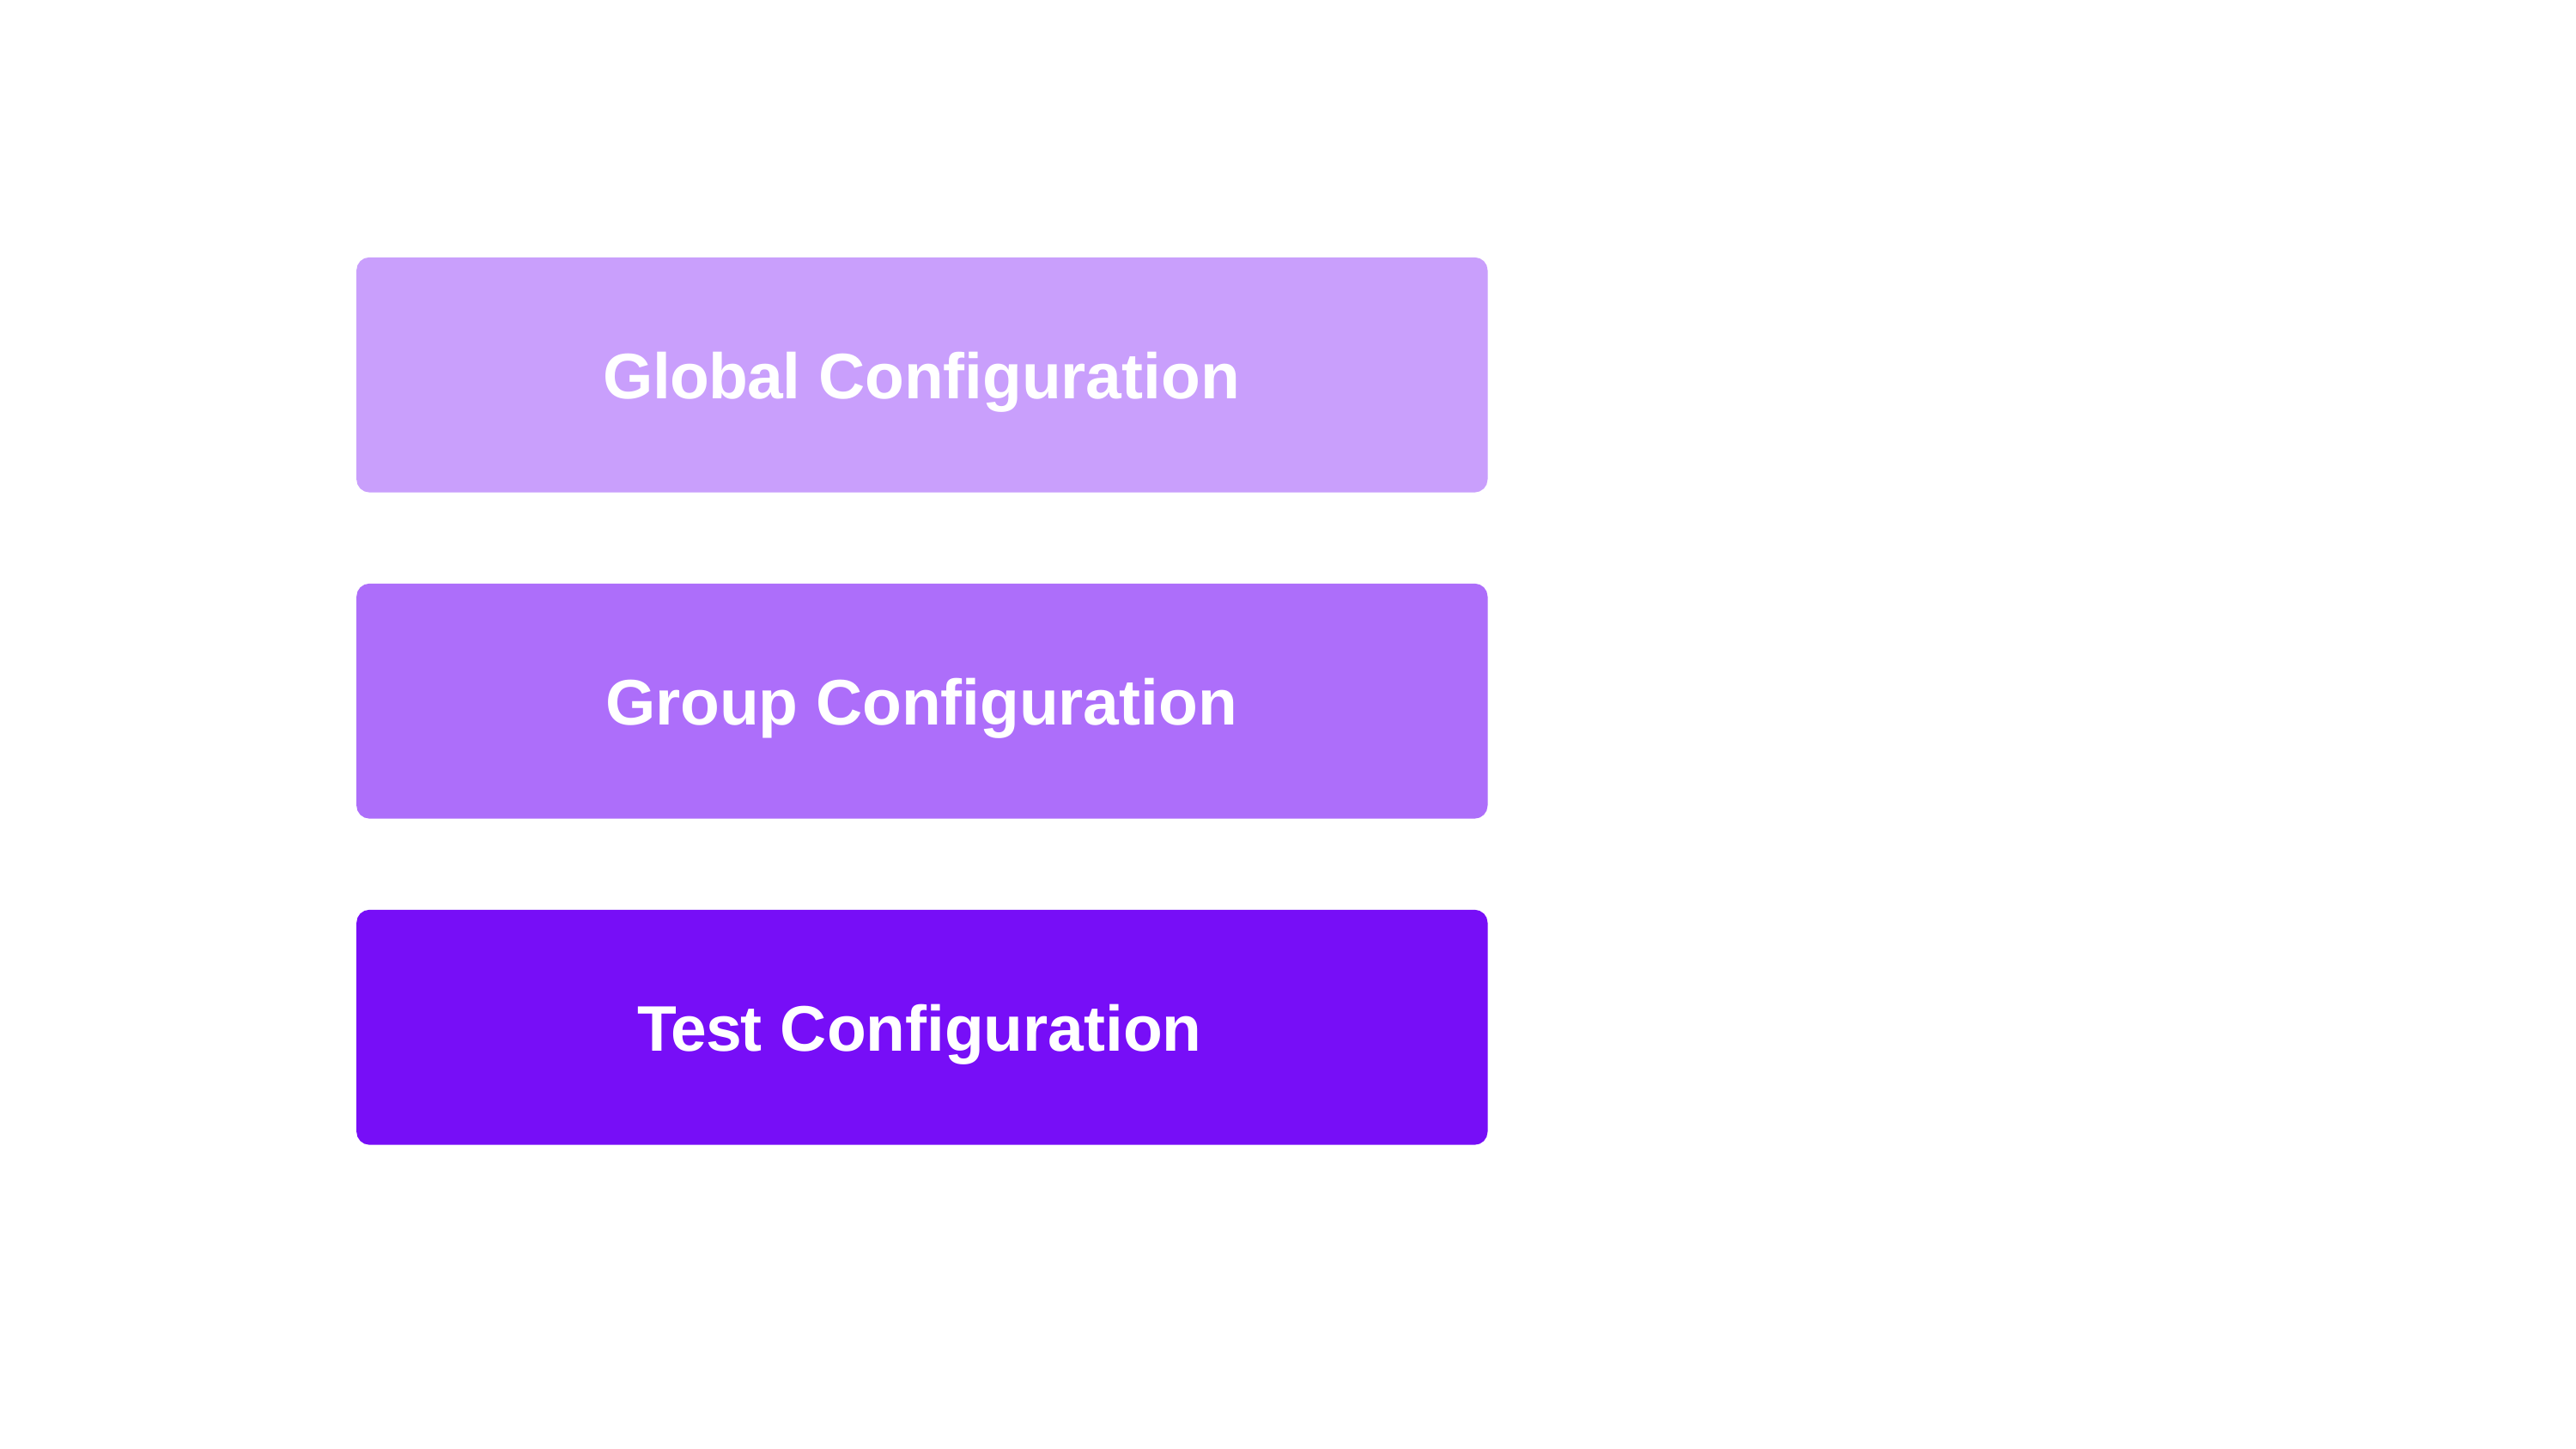

# Global Configuration

Group Configuration

Test Configuration
4